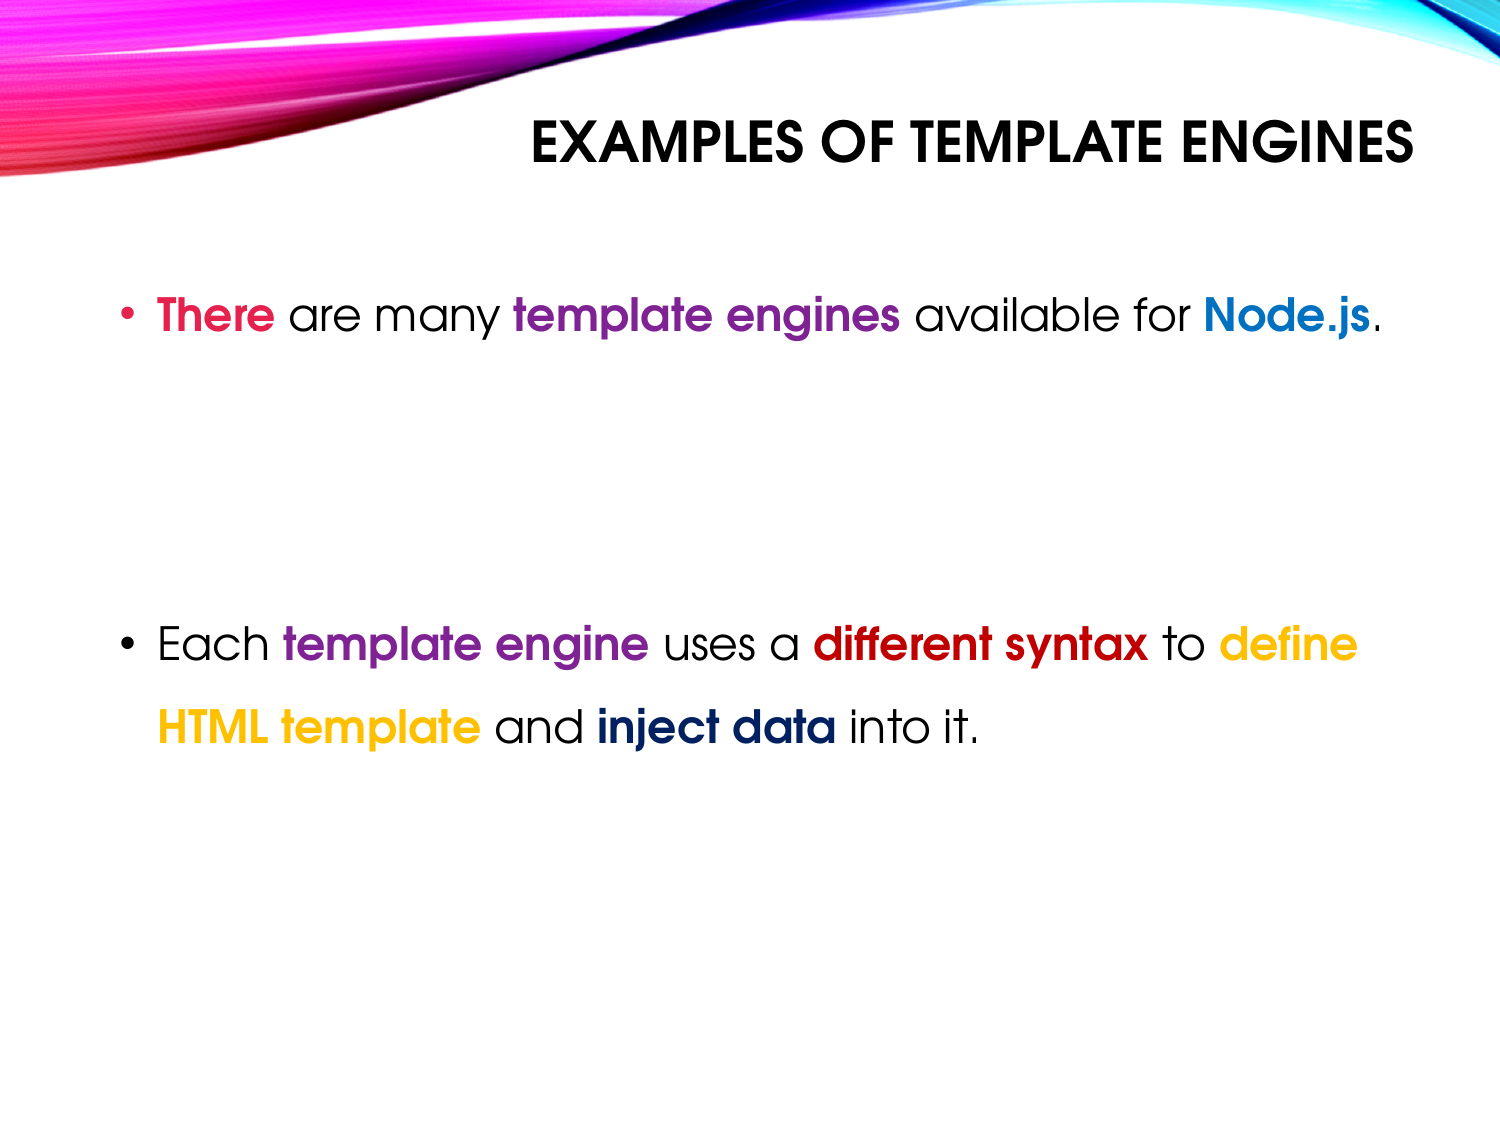

# Examples of template engines
There are many template engines available for Node.js.

Each template engine uses a different syntax to define HTML template and inject data into it.